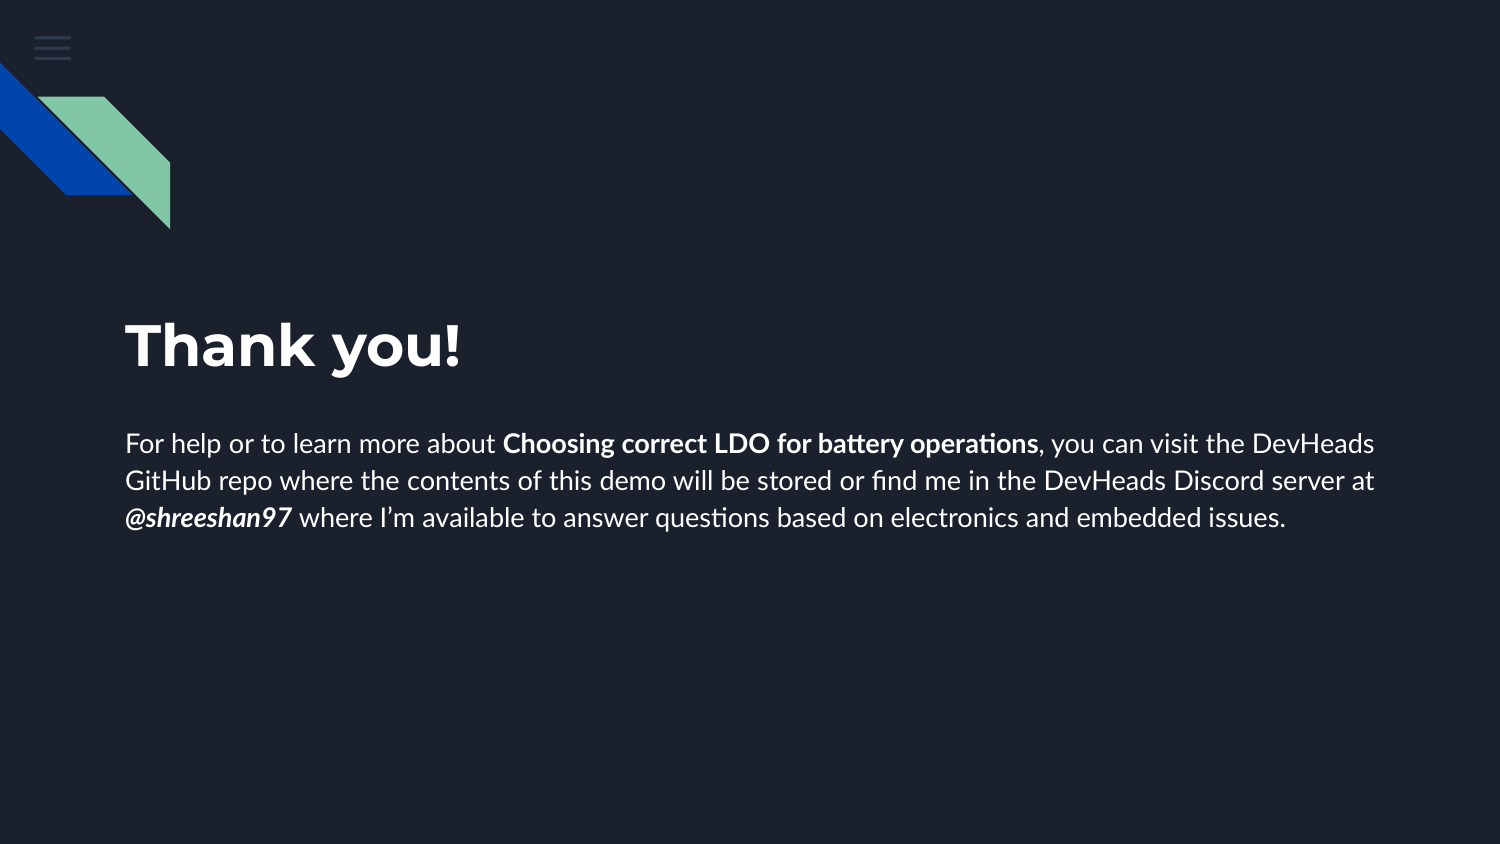

# Thank you!
For help or to learn more about Choosing correct LDO for battery operations, you can visit the DevHeads GitHub repo where the contents of this demo will be stored or find me in the DevHeads Discord server at @shreeshan97 where I’m available to answer questions based on electronics and embedded issues.